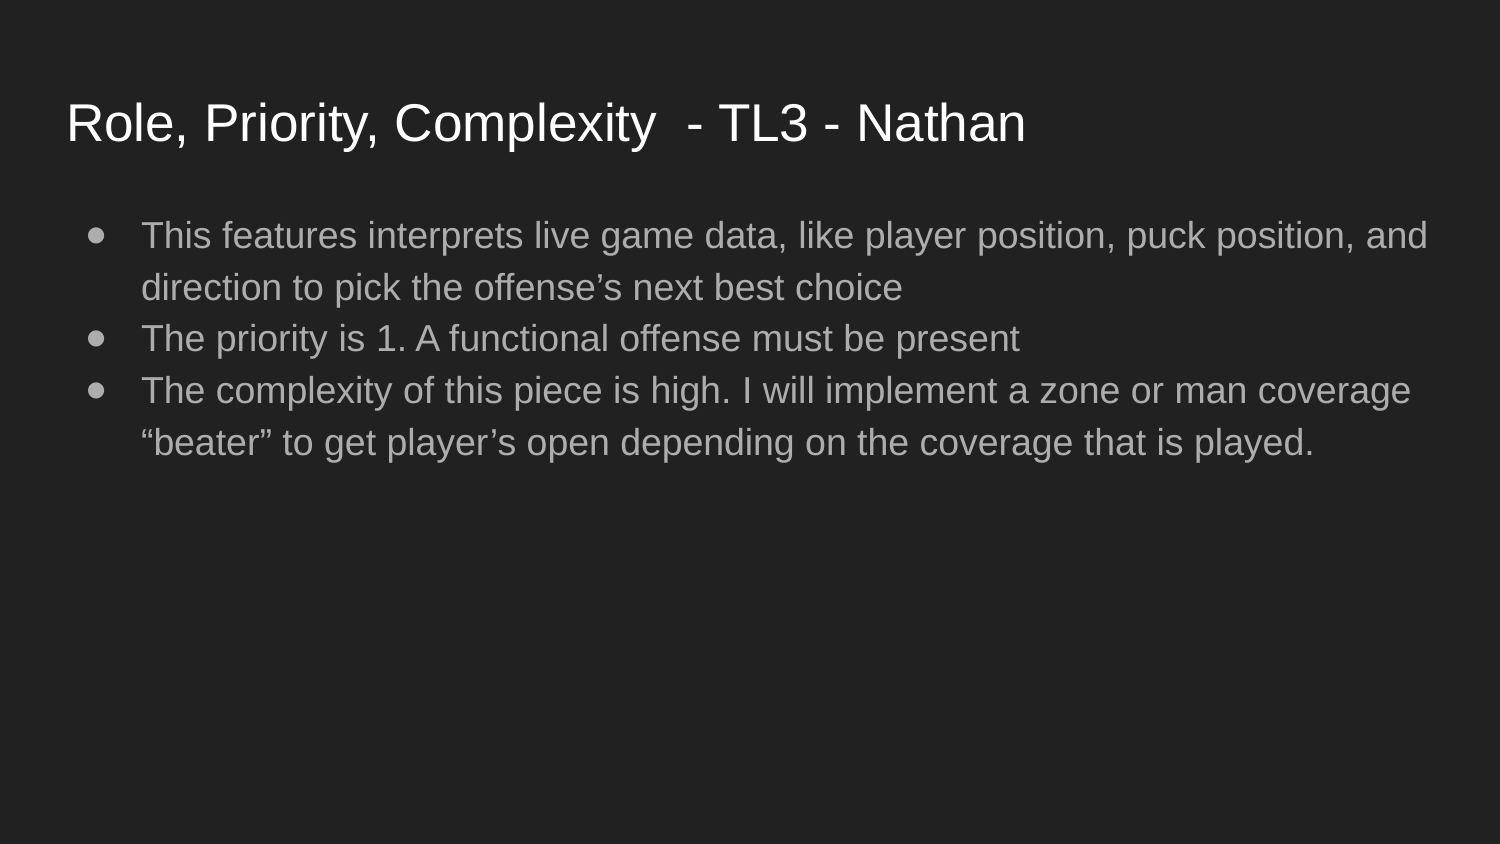

# Role, Priority, Complexity  - TL3 - Nathan

This features interprets live game data, like player position, puck position, and direction to pick the offense’s next best choice
The priority is 1. A functional offense must be present
The complexity of this piece is high. I will implement a zone or man coverage “beater” to get player’s open depending on the coverage that is played.